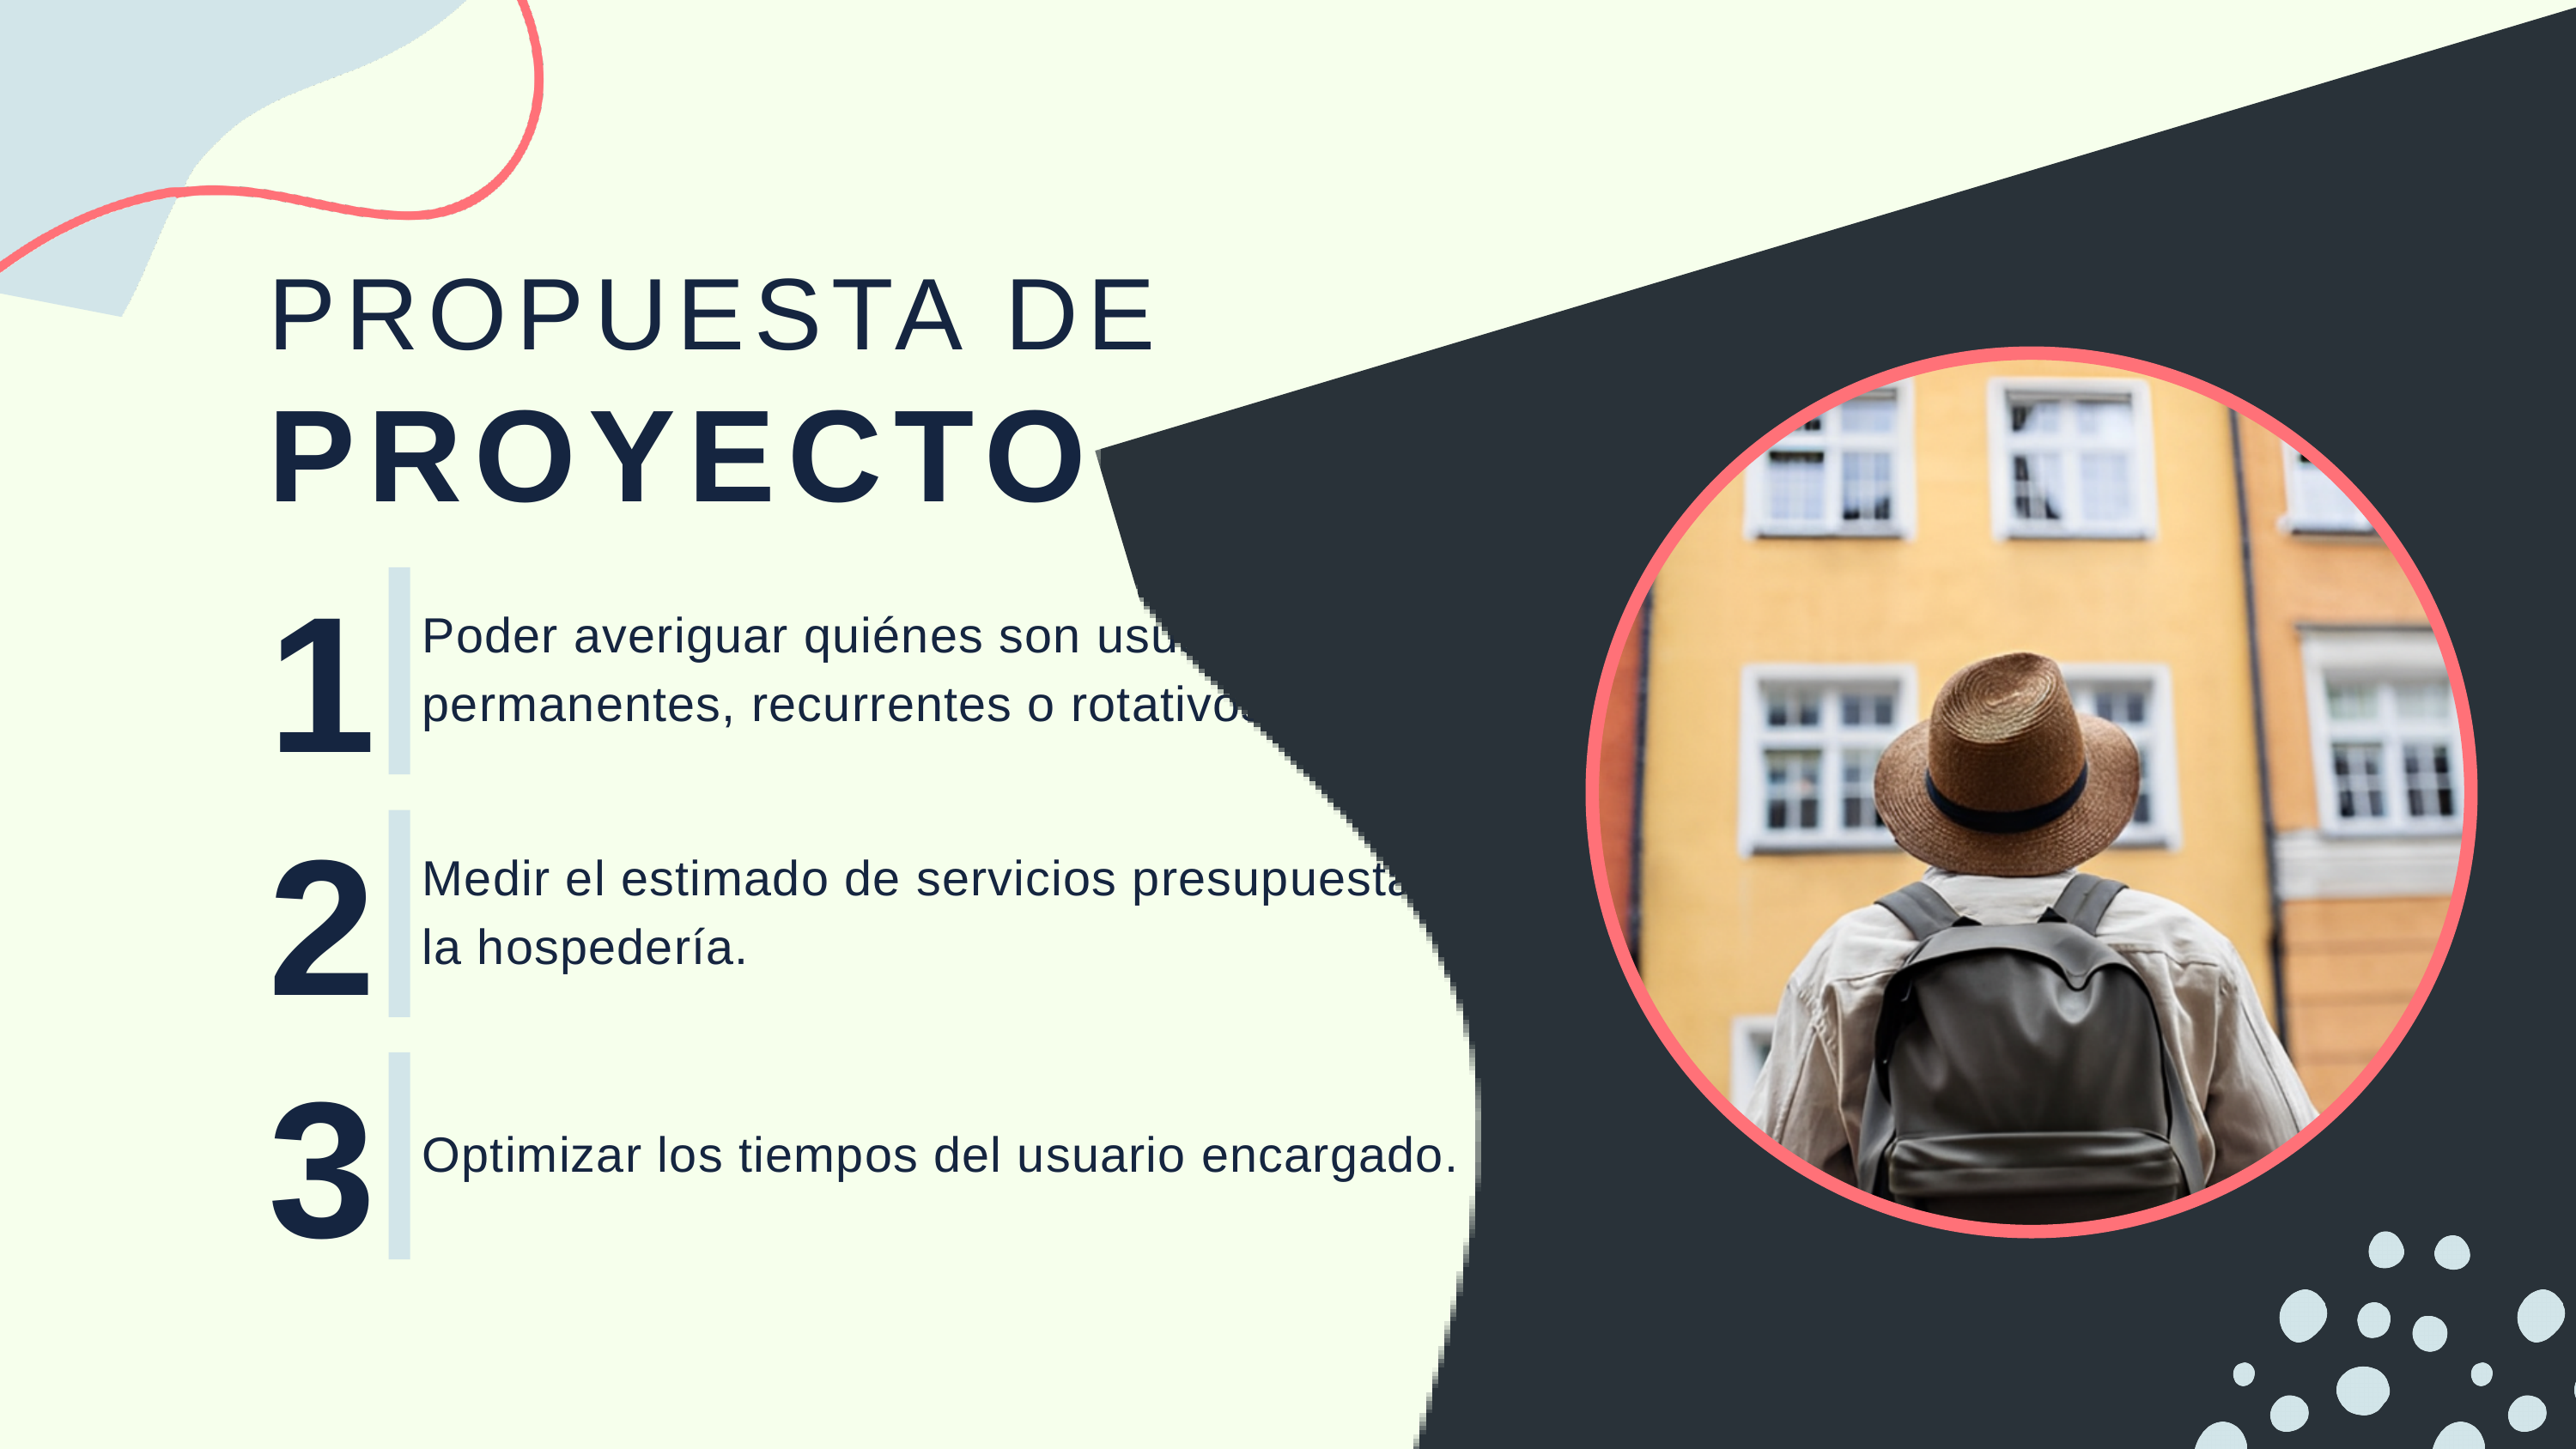

PROPUESTA DE
PROYECTO

1

Poder averiguar quiénes son usuarios permanentes, recurrentes o rotativos.
2

Medir el estimado de servicios presupuestarios de la hospedería.
3

Optimizar los tiempos del usuario encargado.